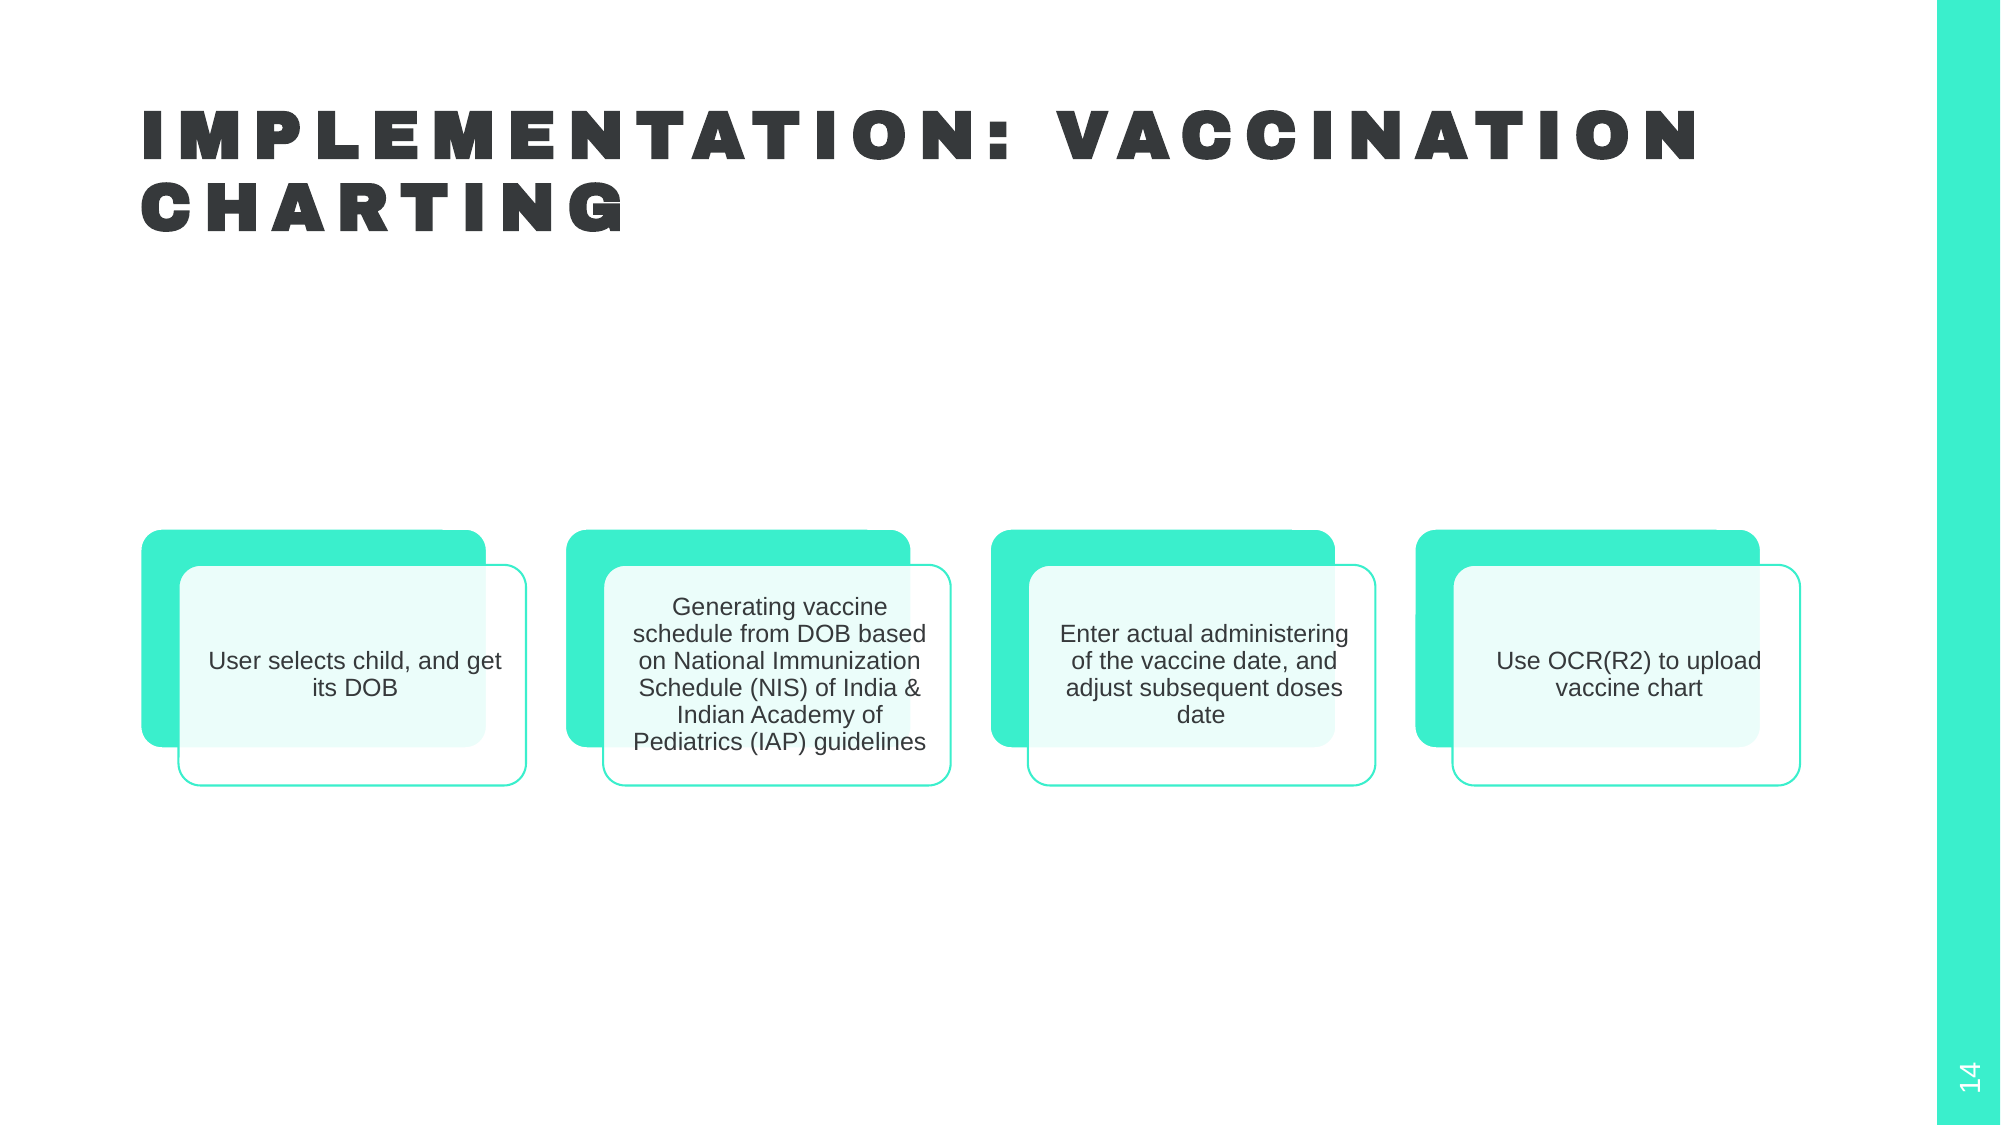

# IMPLEMENTATION: vaccination charting
User selects child, and get its DOB
Generating vaccine schedule from DOB based on National Immunization Schedule (NIS) of India & Indian Academy of Pediatrics (IAP) guidelines
Enter actual administering of the vaccine date, and adjust subsequent doses date
Use OCR(R2) to upload vaccine chart
14